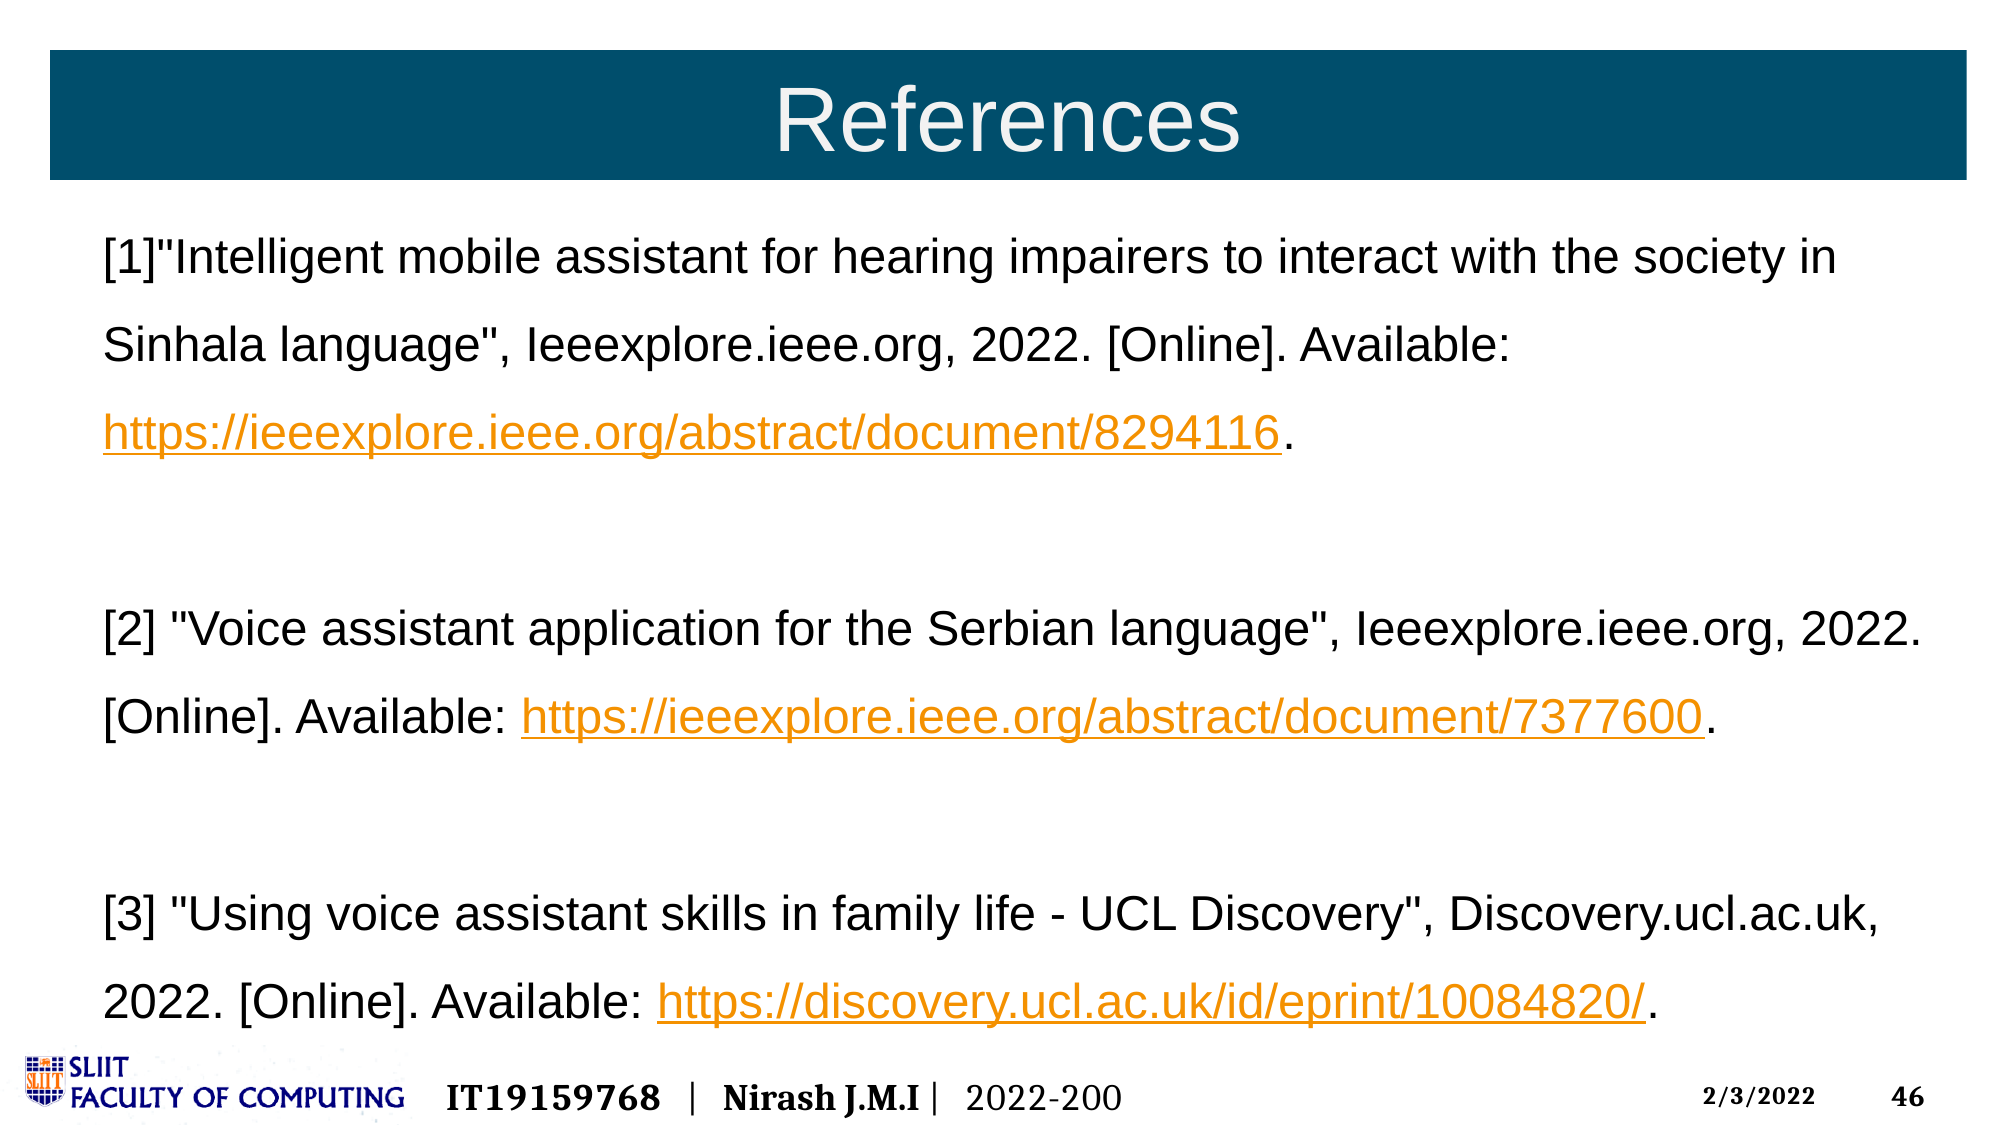

# References

[1]"Intelligent mobile assistant for hearing impairers to interact with the society in Sinhala language", Ieeexplore.ieee.org, 2022. [Online]. Available: https://ieeexplore.ieee.org/abstract/document/8294116.

[2] "Voice assistant application for the Serbian language", Ieeexplore.ieee.org, 2022. [Online]. Available: https://ieeexplore.ieee.org/abstract/document/7377600.

[3] "Using voice assistant skills in family life - UCL Discovery", Discovery.ucl.ac.uk, 2022. [Online]. Available: https://discovery.ucl.ac.uk/id/eprint/10084820/.

IT19159768   |   Nirash J.M.I |   2022-200